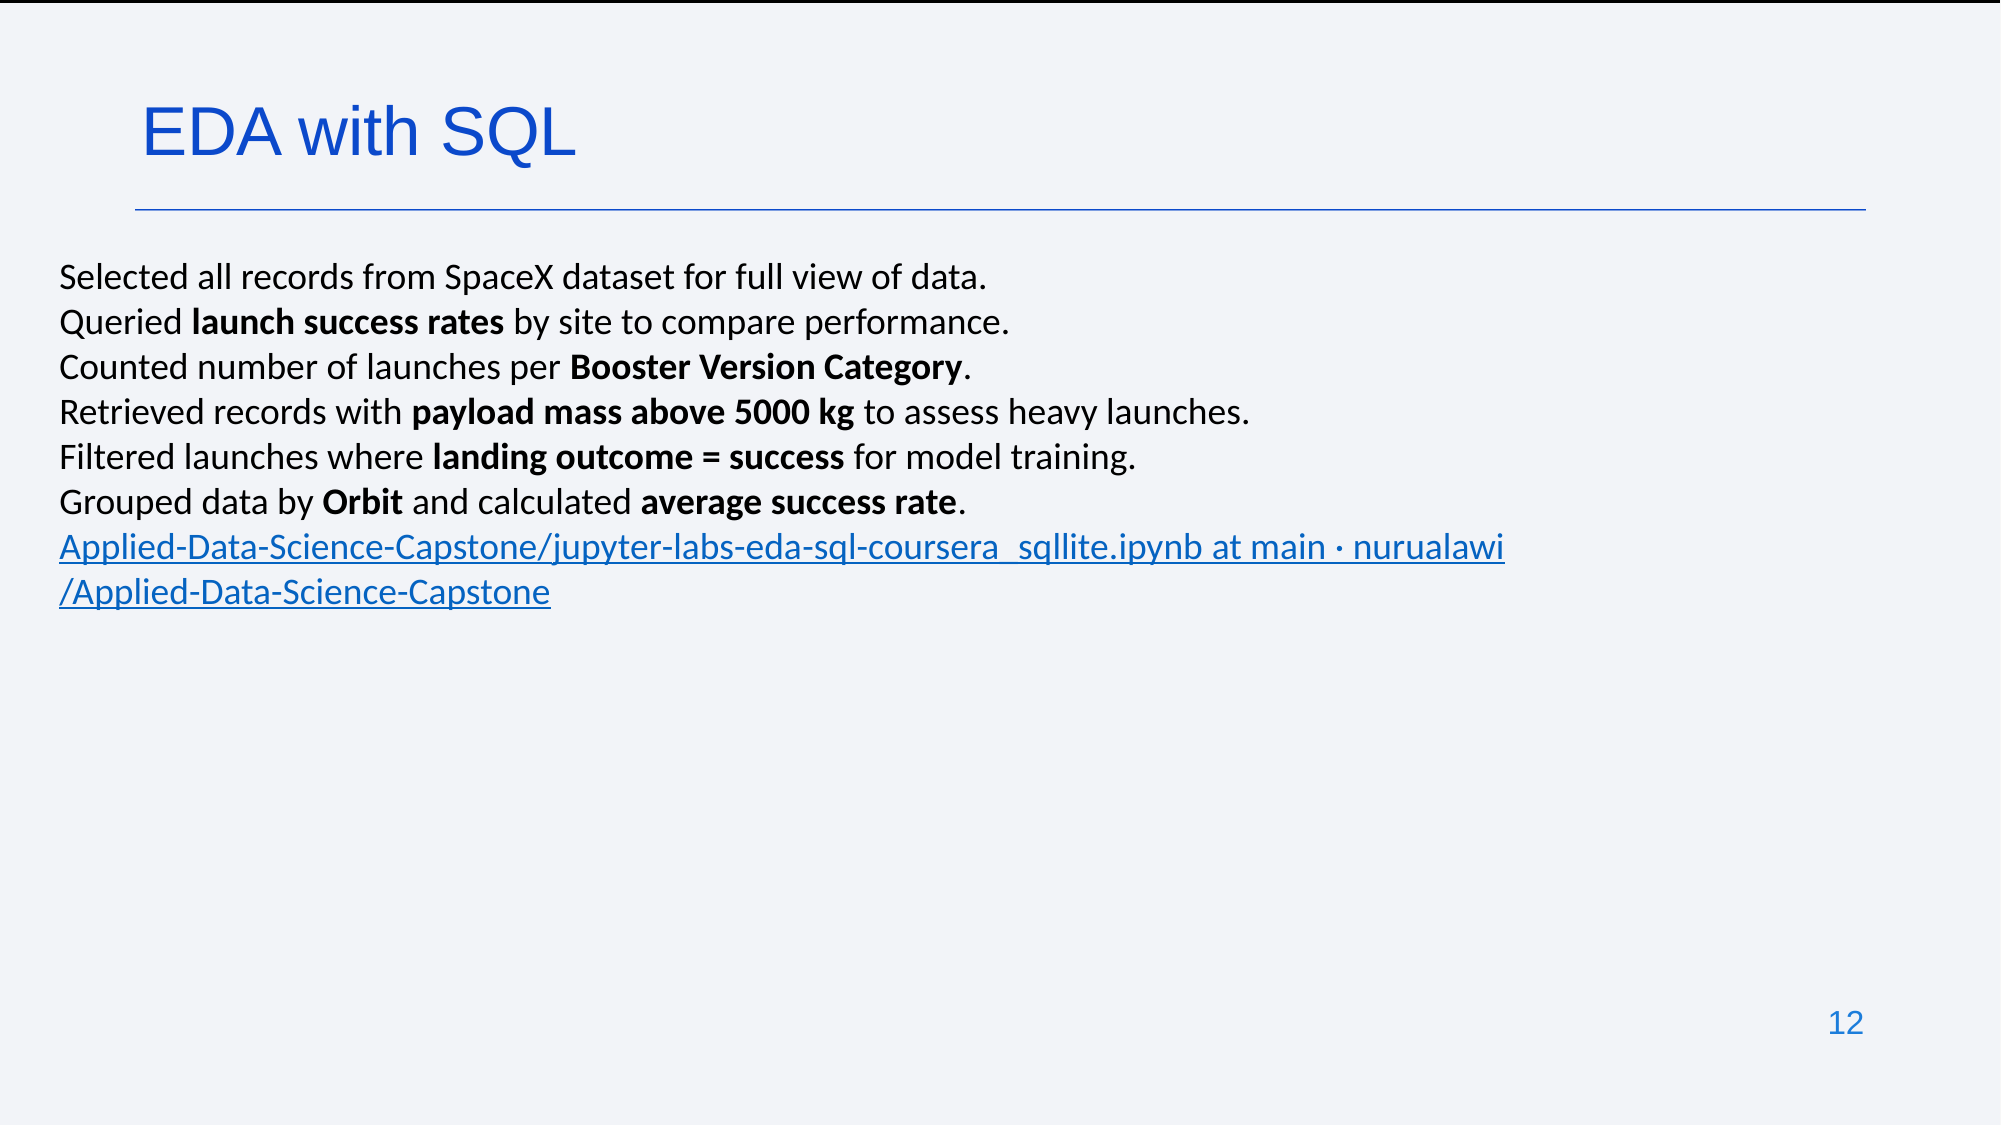

.

EDA with SQL
Selected all records from SpaceX dataset for full view of data.
Queried launch success rates by site to compare performance.
Counted number of launches per Booster Version Category.
Retrieved records with payload mass above 5000 kg to assess heavy launches.
Filtered launches where landing outcome = success for model training.
Grouped data by Orbit and calculated average success rate.
Applied-Data-Science-Capstone/jupyter-labs-eda-sql-coursera_sqllite.ipynb at main · nurualawi/Applied-Data-Science-Capstone
12